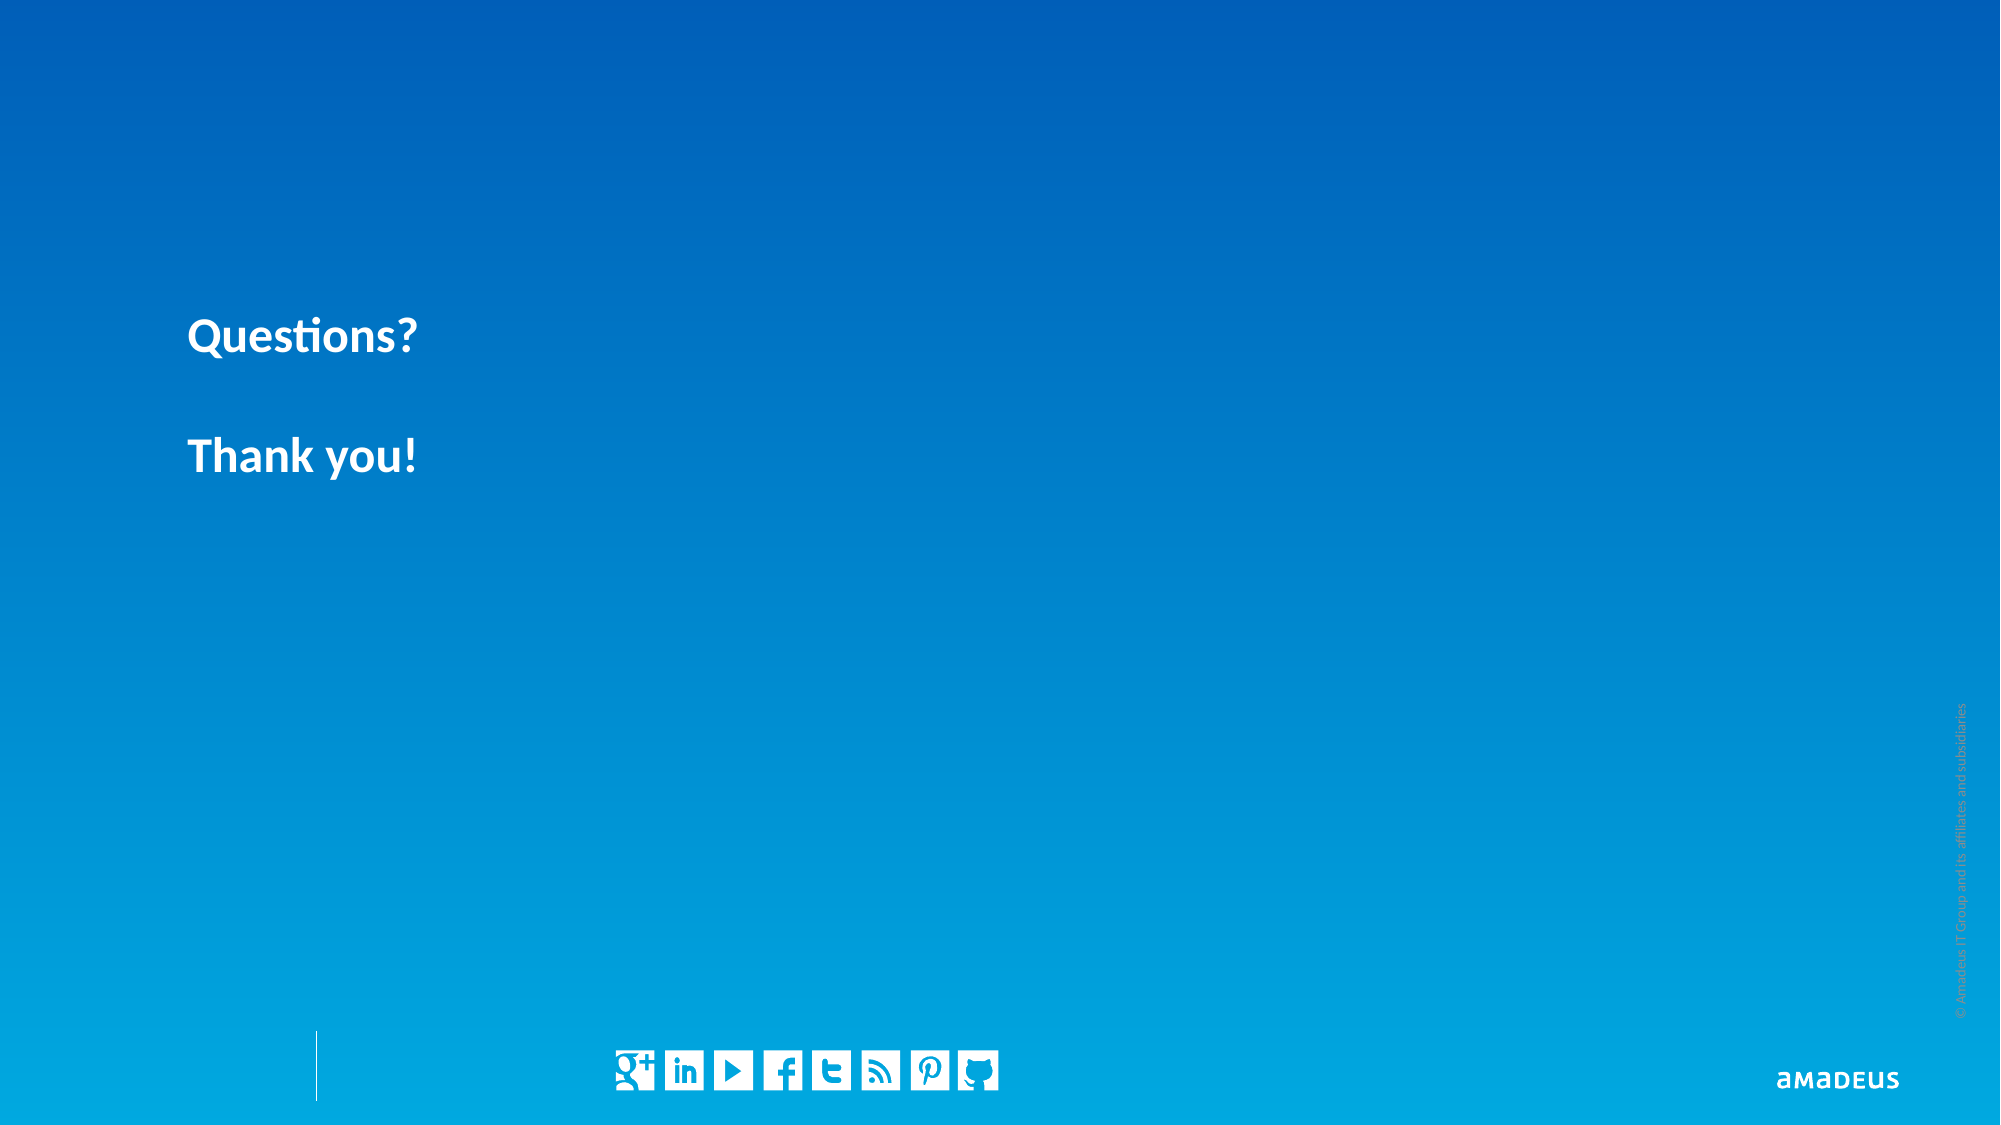

Questions?

Thank you!
© Amadeus IT Group and its affiliates and subsidiaries